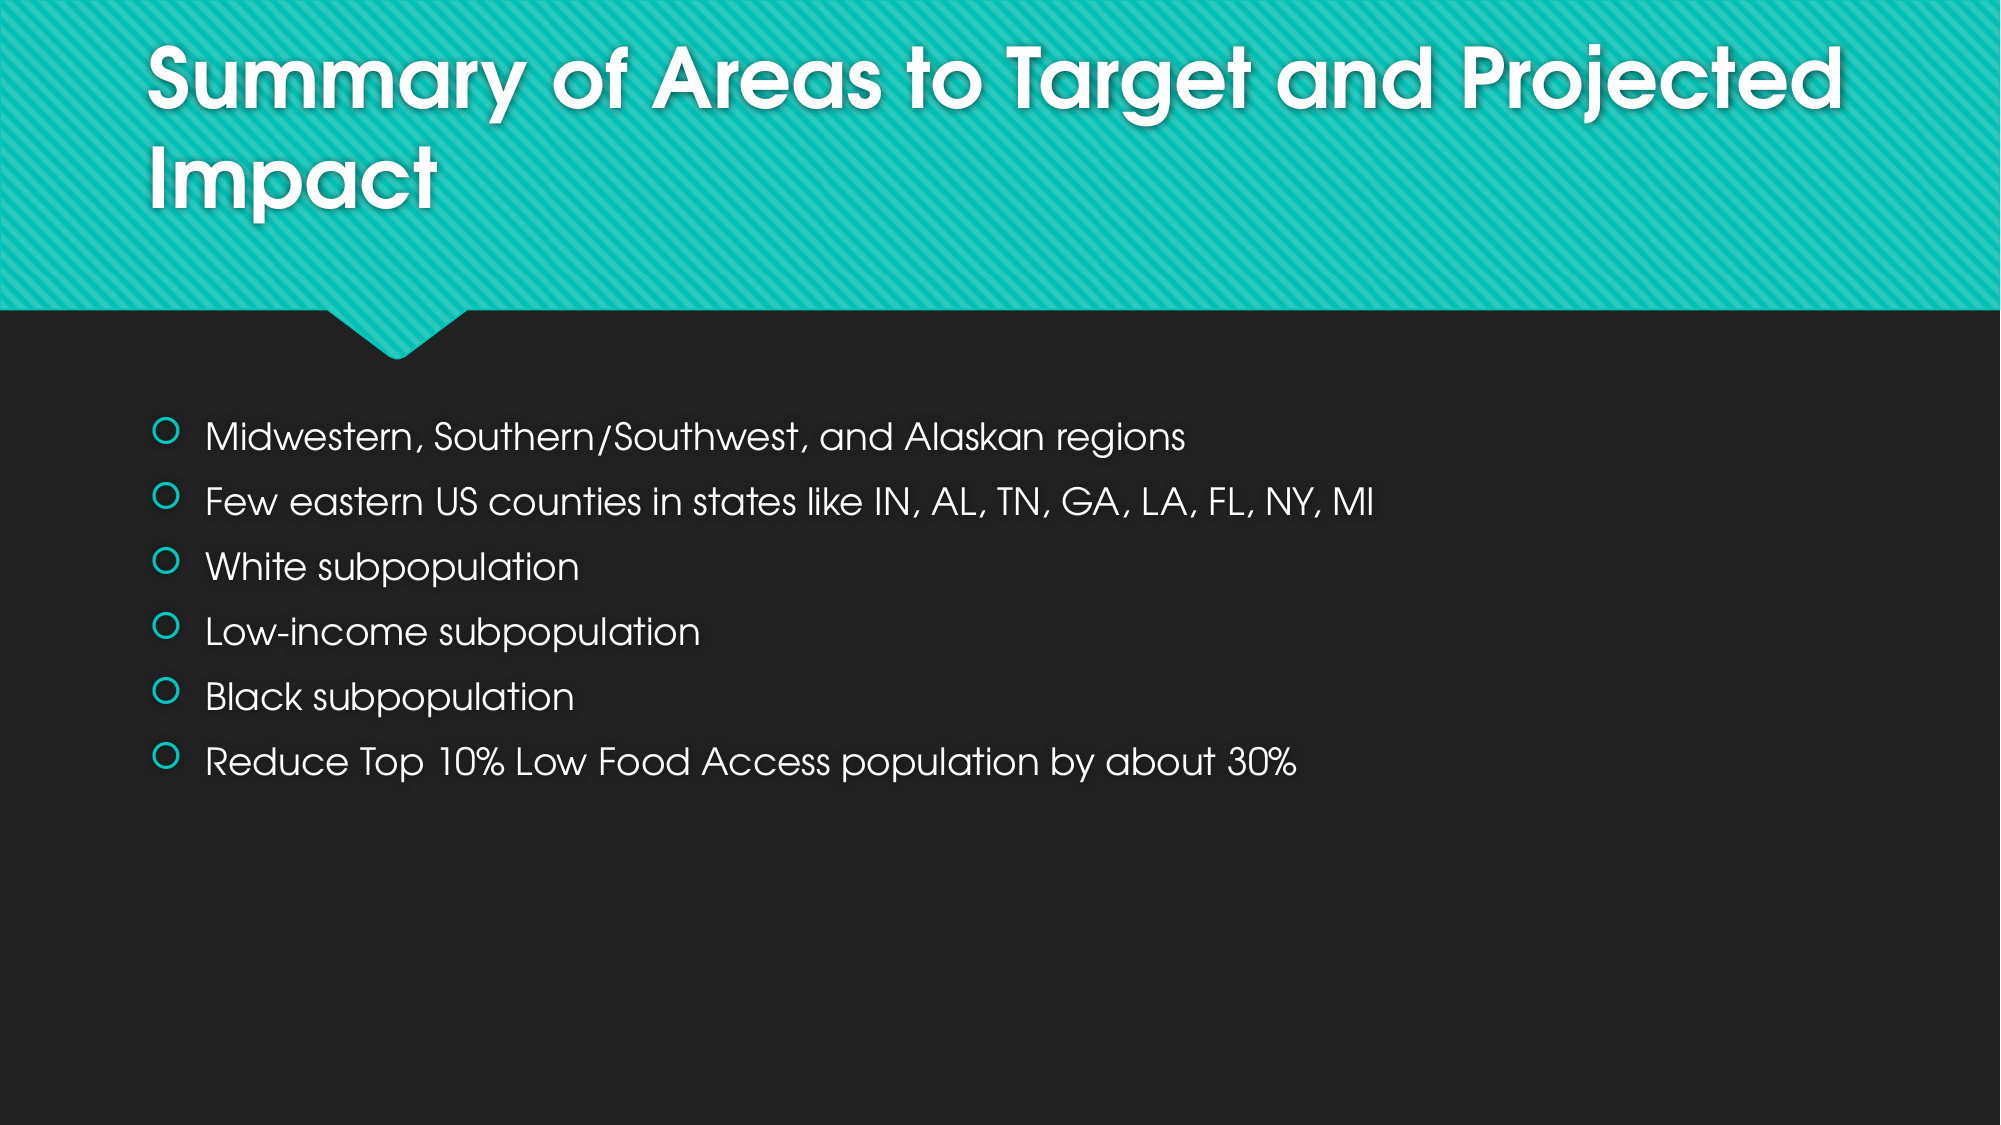

# Summary of Areas to Target and Projected Impact
Midwestern, Southern/Southwest, and Alaskan regions
Few eastern US counties in states like IN, AL, TN, GA, LA, FL, NY, MI
White subpopulation
Low-income subpopulation
Black subpopulation
Reduce Top 10% Low Food Access population by about 30%